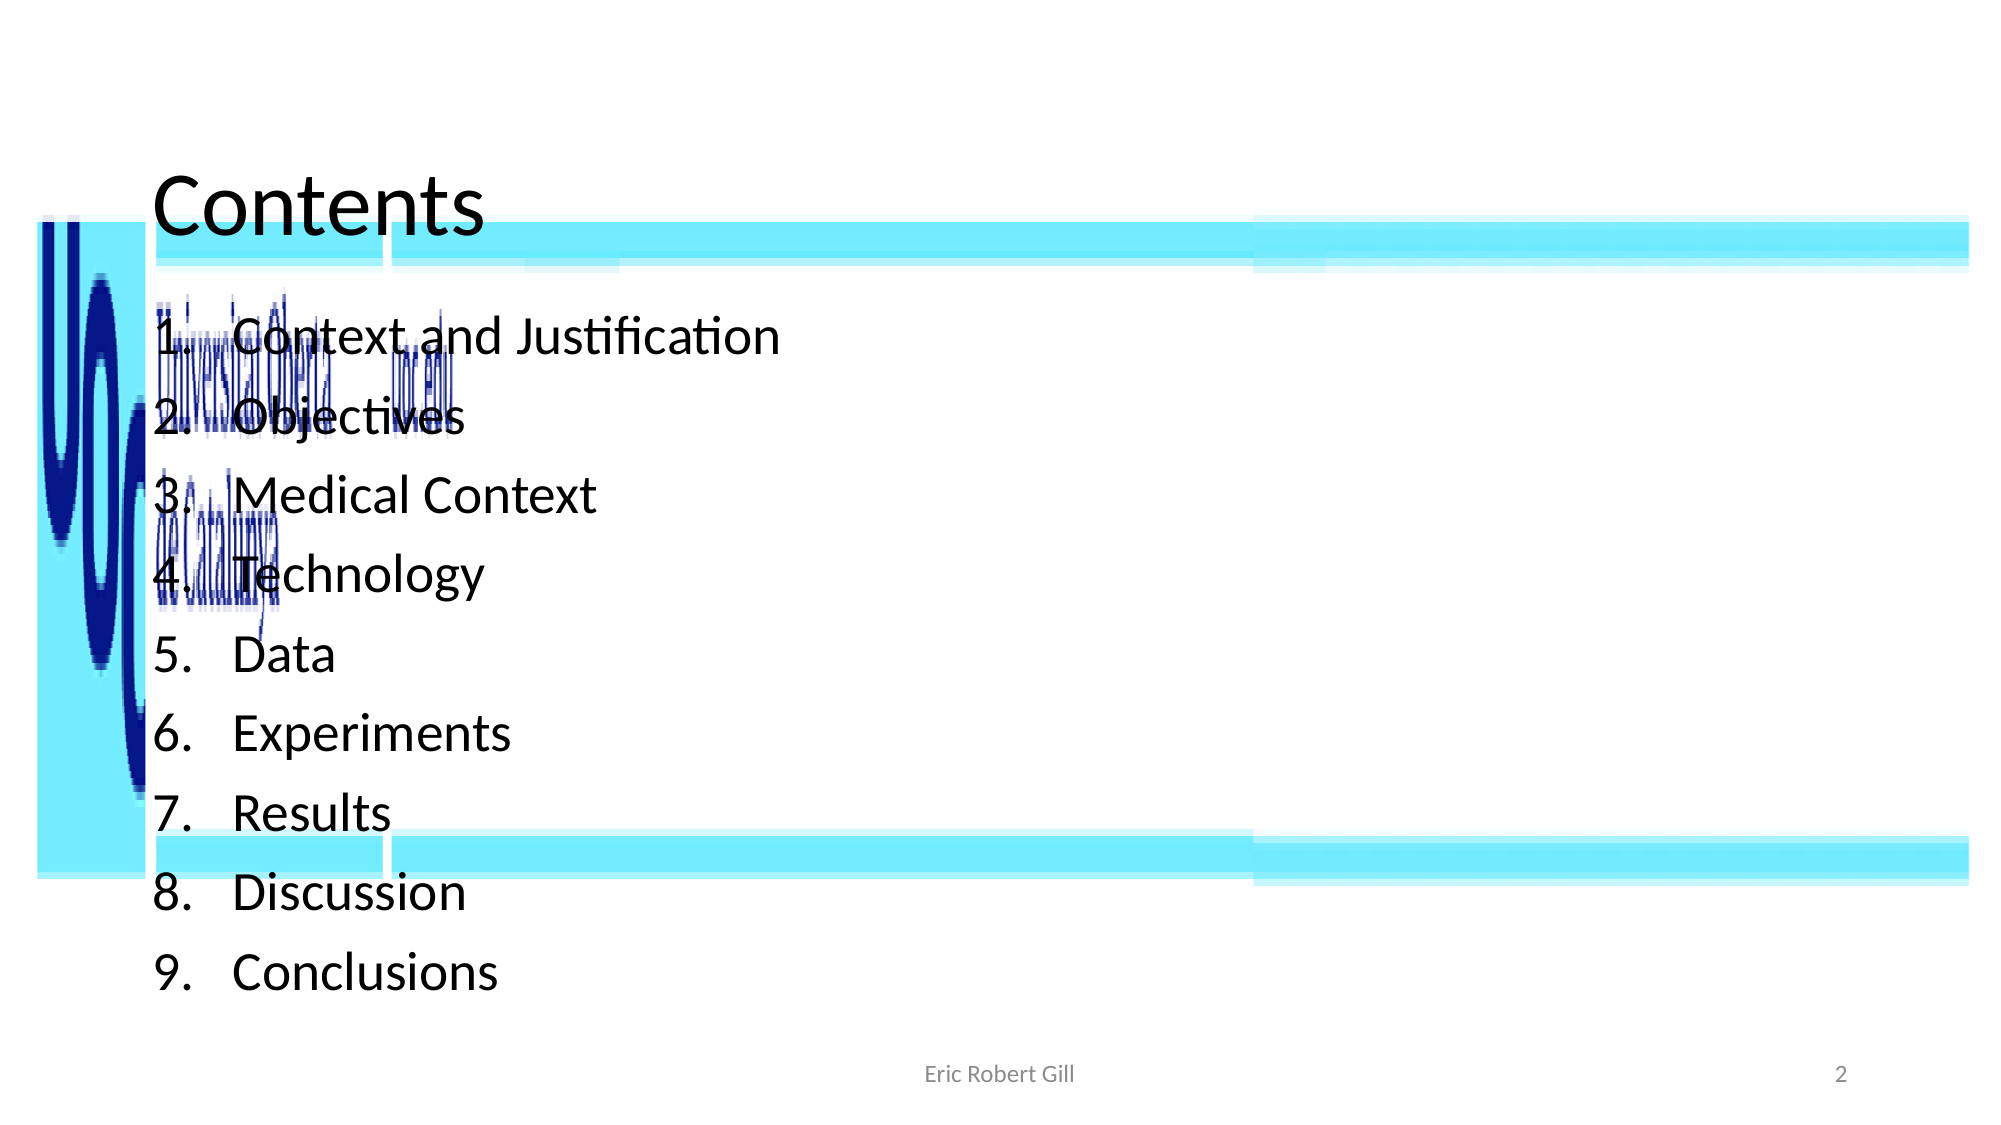

# Contents
Context and Justification
Objectives
Medical Context
Technology
Data
Experiments
Results
Discussion
Conclusions

Eric Robert Gill
2